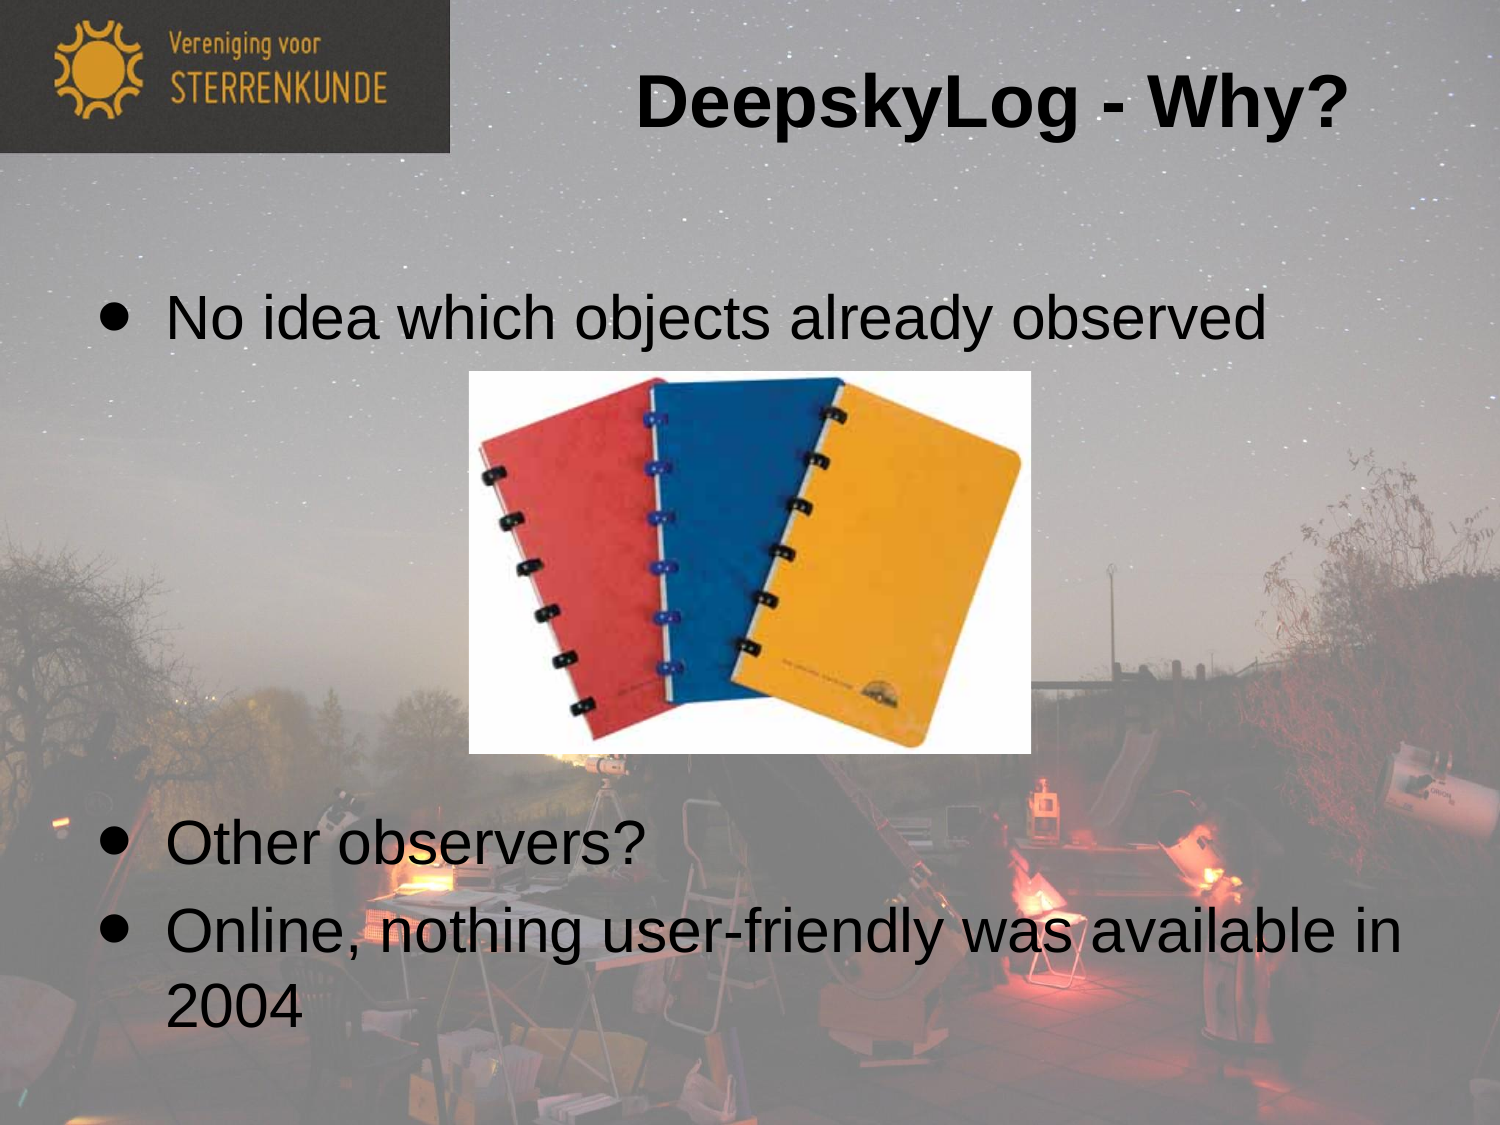

# DeepskyLog - Why?
No idea which objects already observed

Other observers?
Online, nothing user-friendly was available in 2004